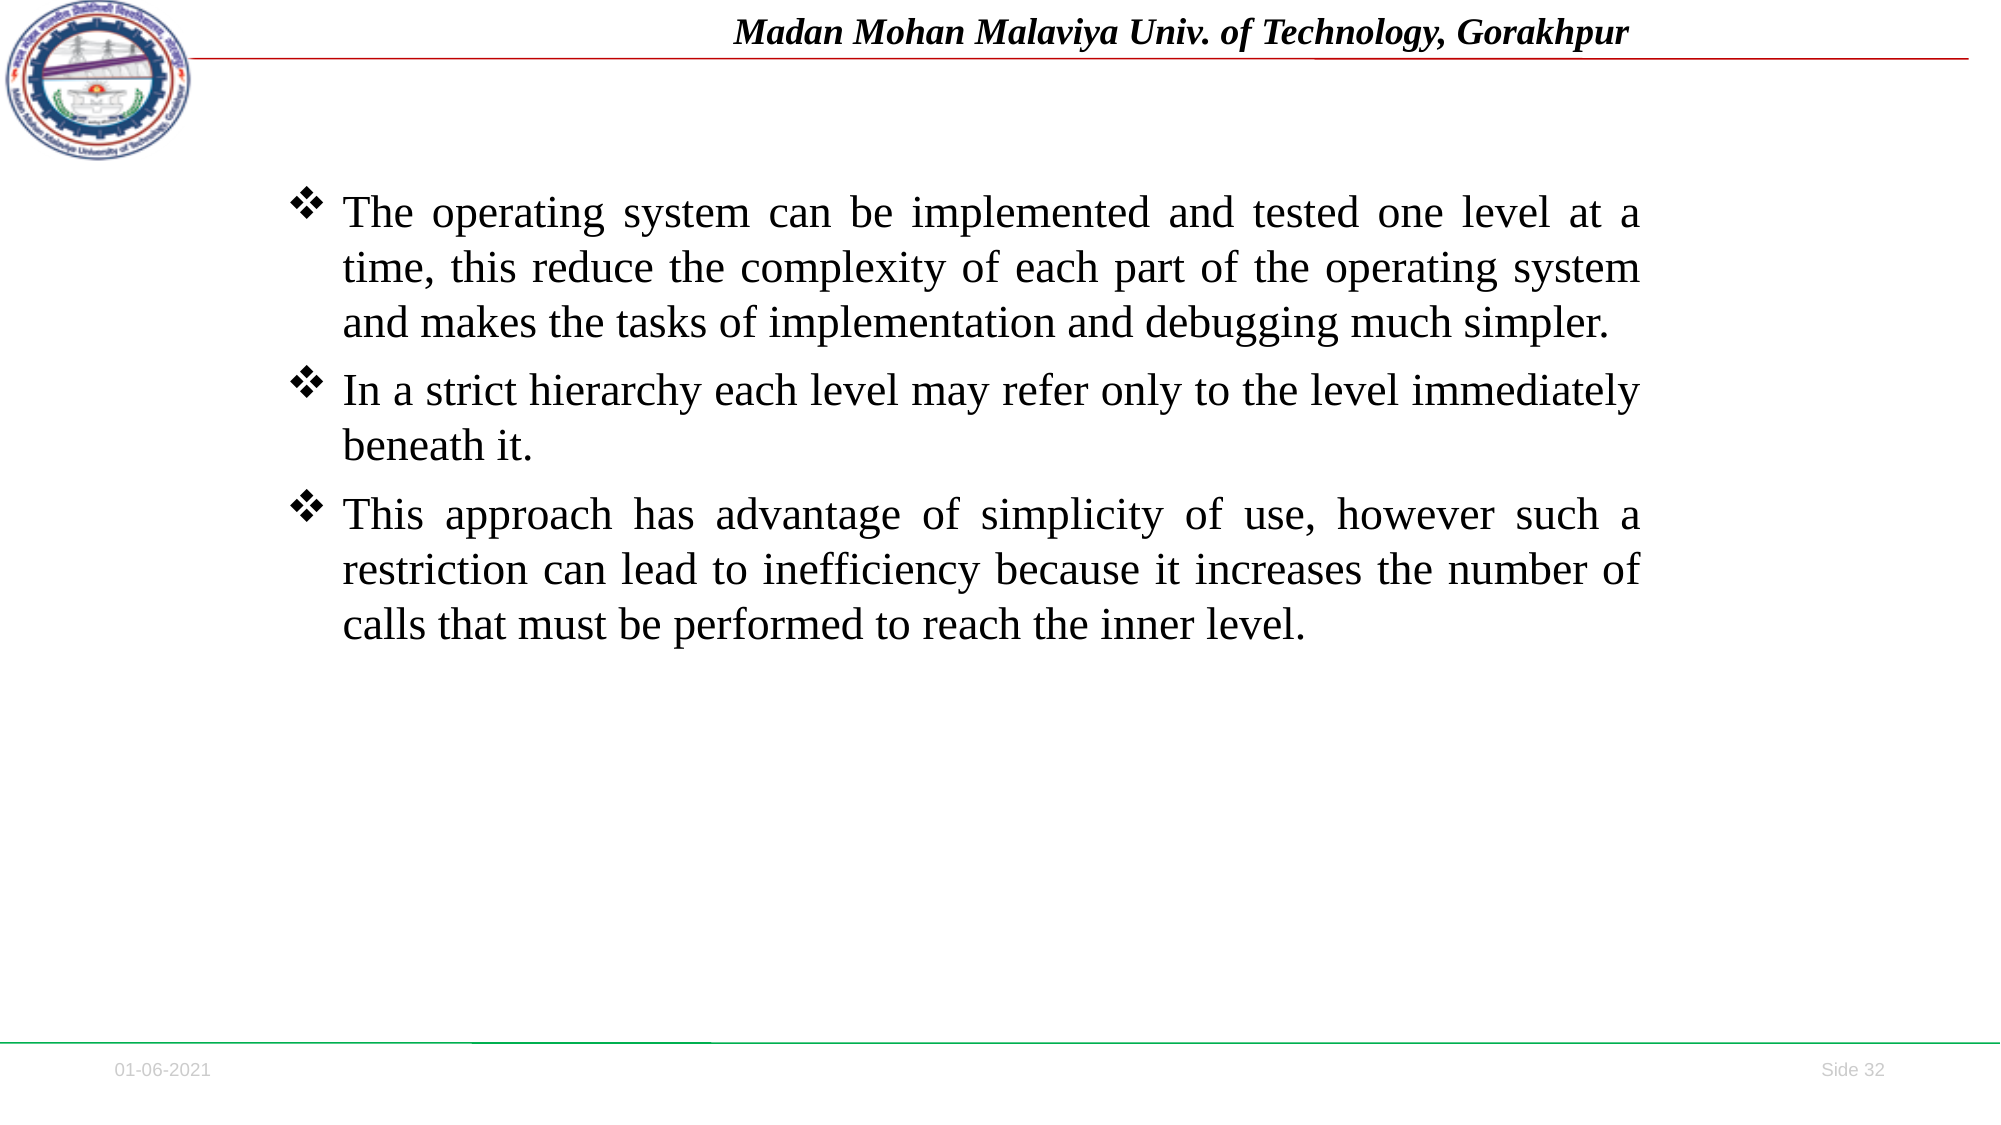

The operating system can be implemented and tested one level at a time, this reduce the complexity of each part of the operating system and makes the tasks of implementation and debugging much simpler.
In a strict hierarchy each level may refer only to the level immediately beneath it.
This approach has advantage of simplicity of use, however such a restriction can lead to inefficiency because it increases the number of calls that must be performed to reach the inner level.